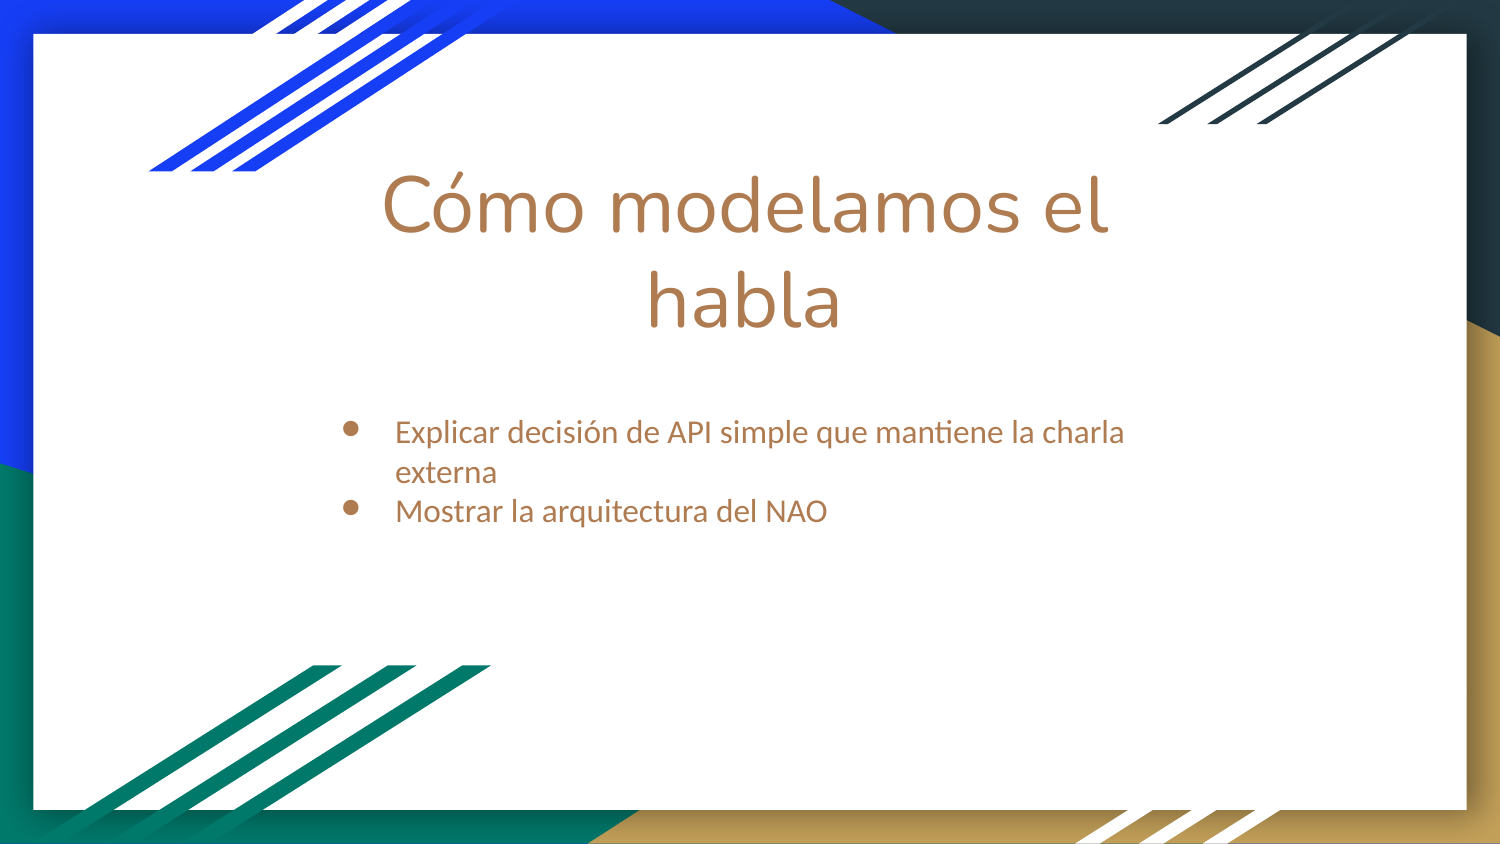

# Cómo modelamos el habla
Explicar decisión de API simple que mantiene la charla externa
Mostrar la arquitectura del NAO